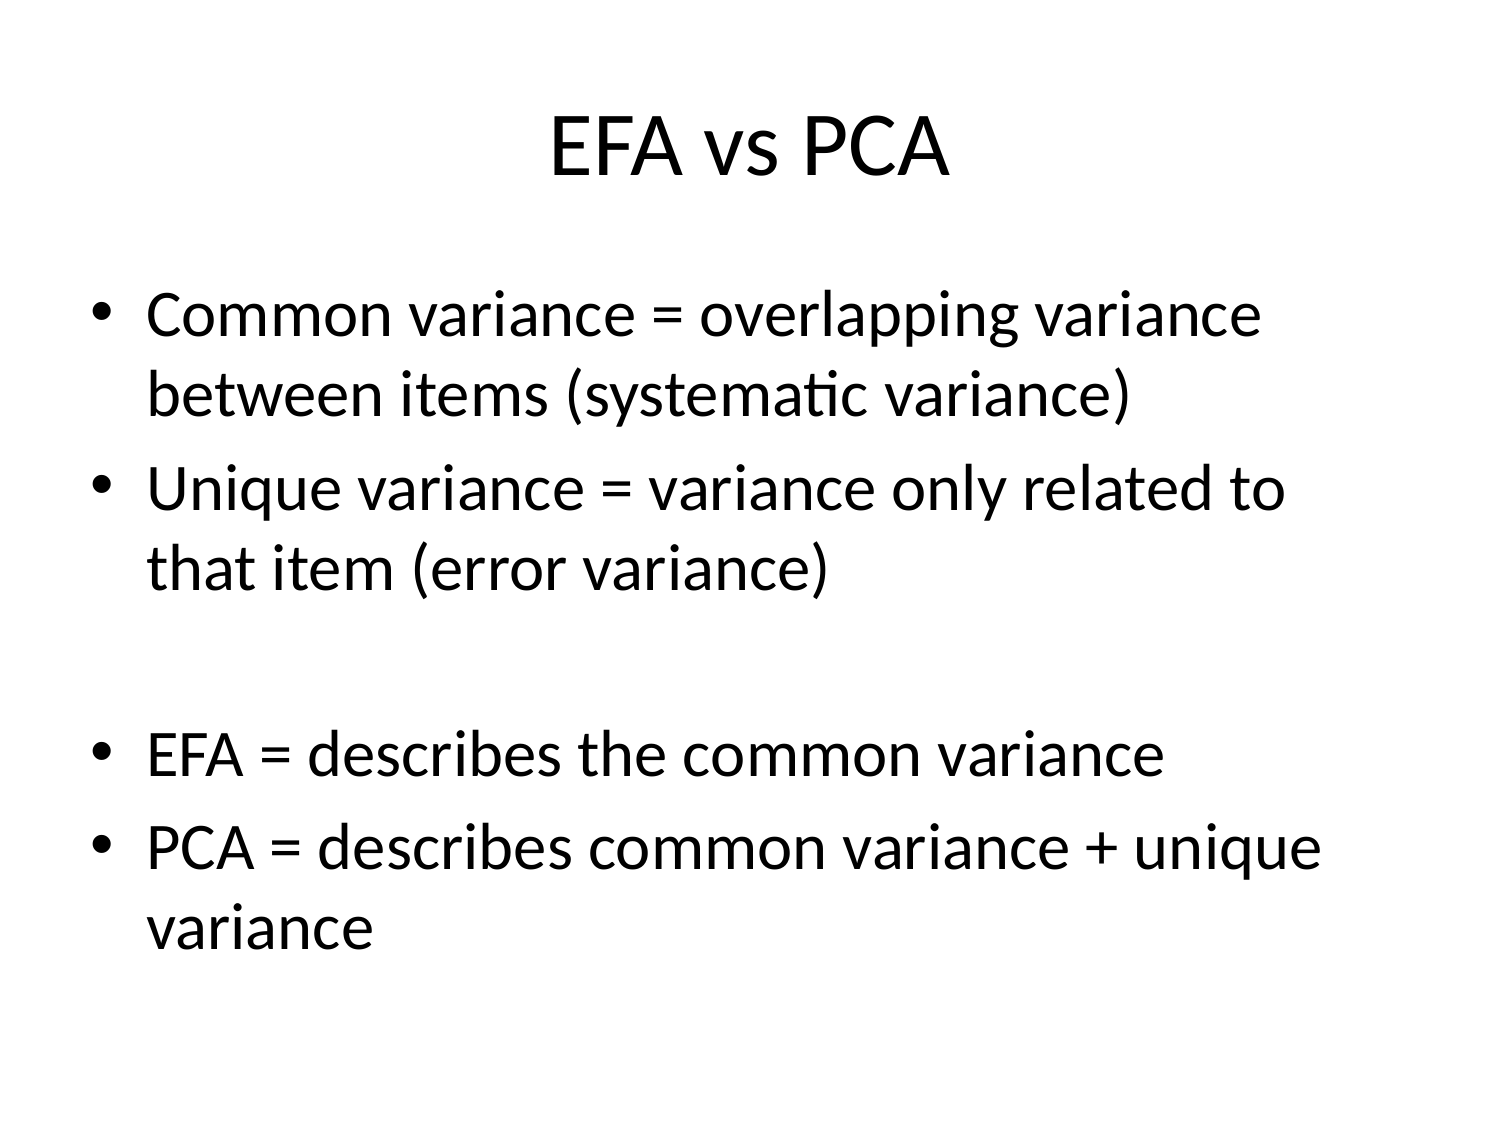

# EFA vs PCA
Common variance = overlapping variance between items (systematic variance)
Unique variance = variance only related to that item (error variance)

EFA = describes the common variance
PCA = describes common variance + unique variance